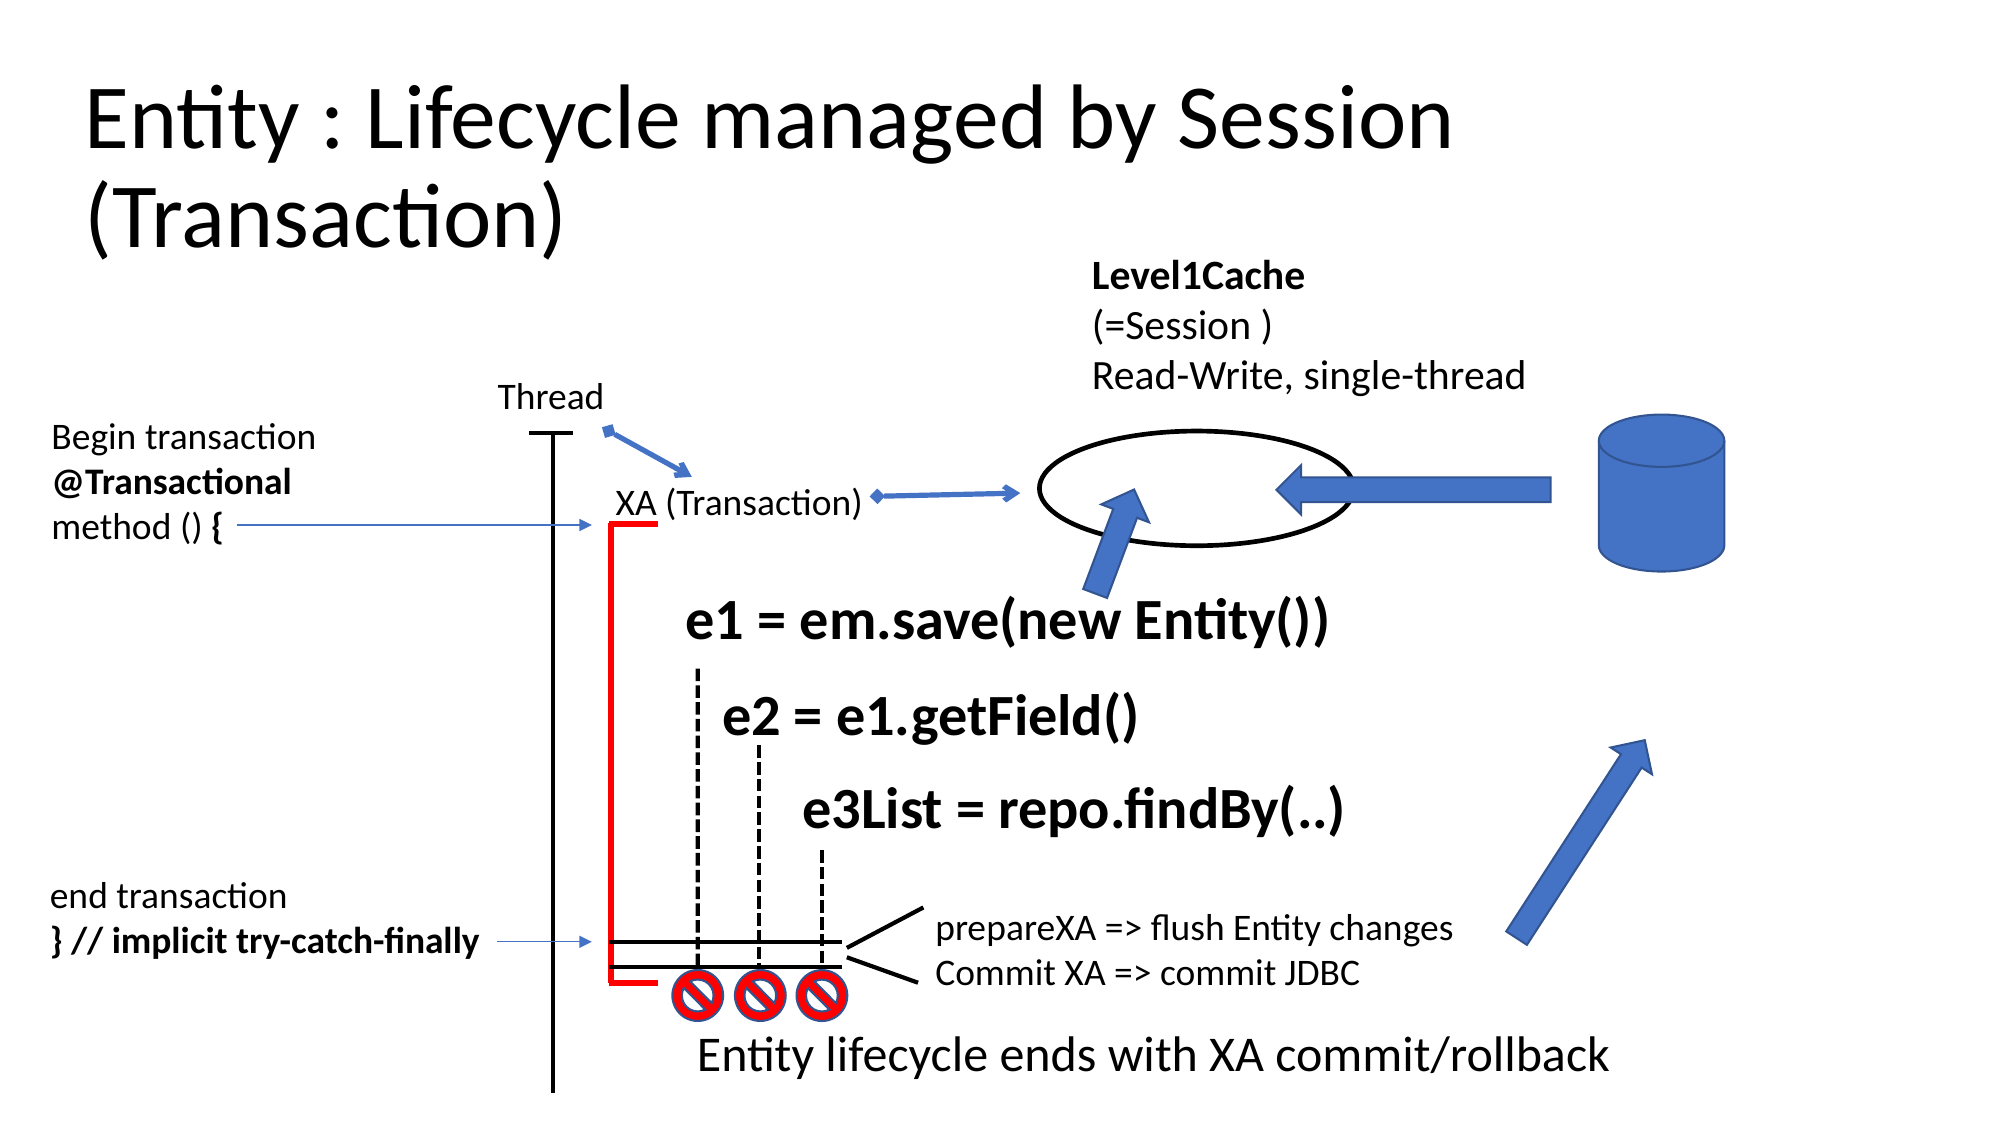

# Entity : Lifecycle managed by Session (Transaction)
Level1Cache
(=Session )
Read-Write, single-thread

Thread
Begin transaction
@Transactional
method () {

XA (Transaction)

e1 = em.save(new Entity())
e2 = e1.getField()

e3List = repo.findBy(..)
end transaction
} // implicit try-catch-finally
prepareXA => flush Entity changes
Commit XA => commit JDBC

Entity lifecycle ends with XA commit/rollback